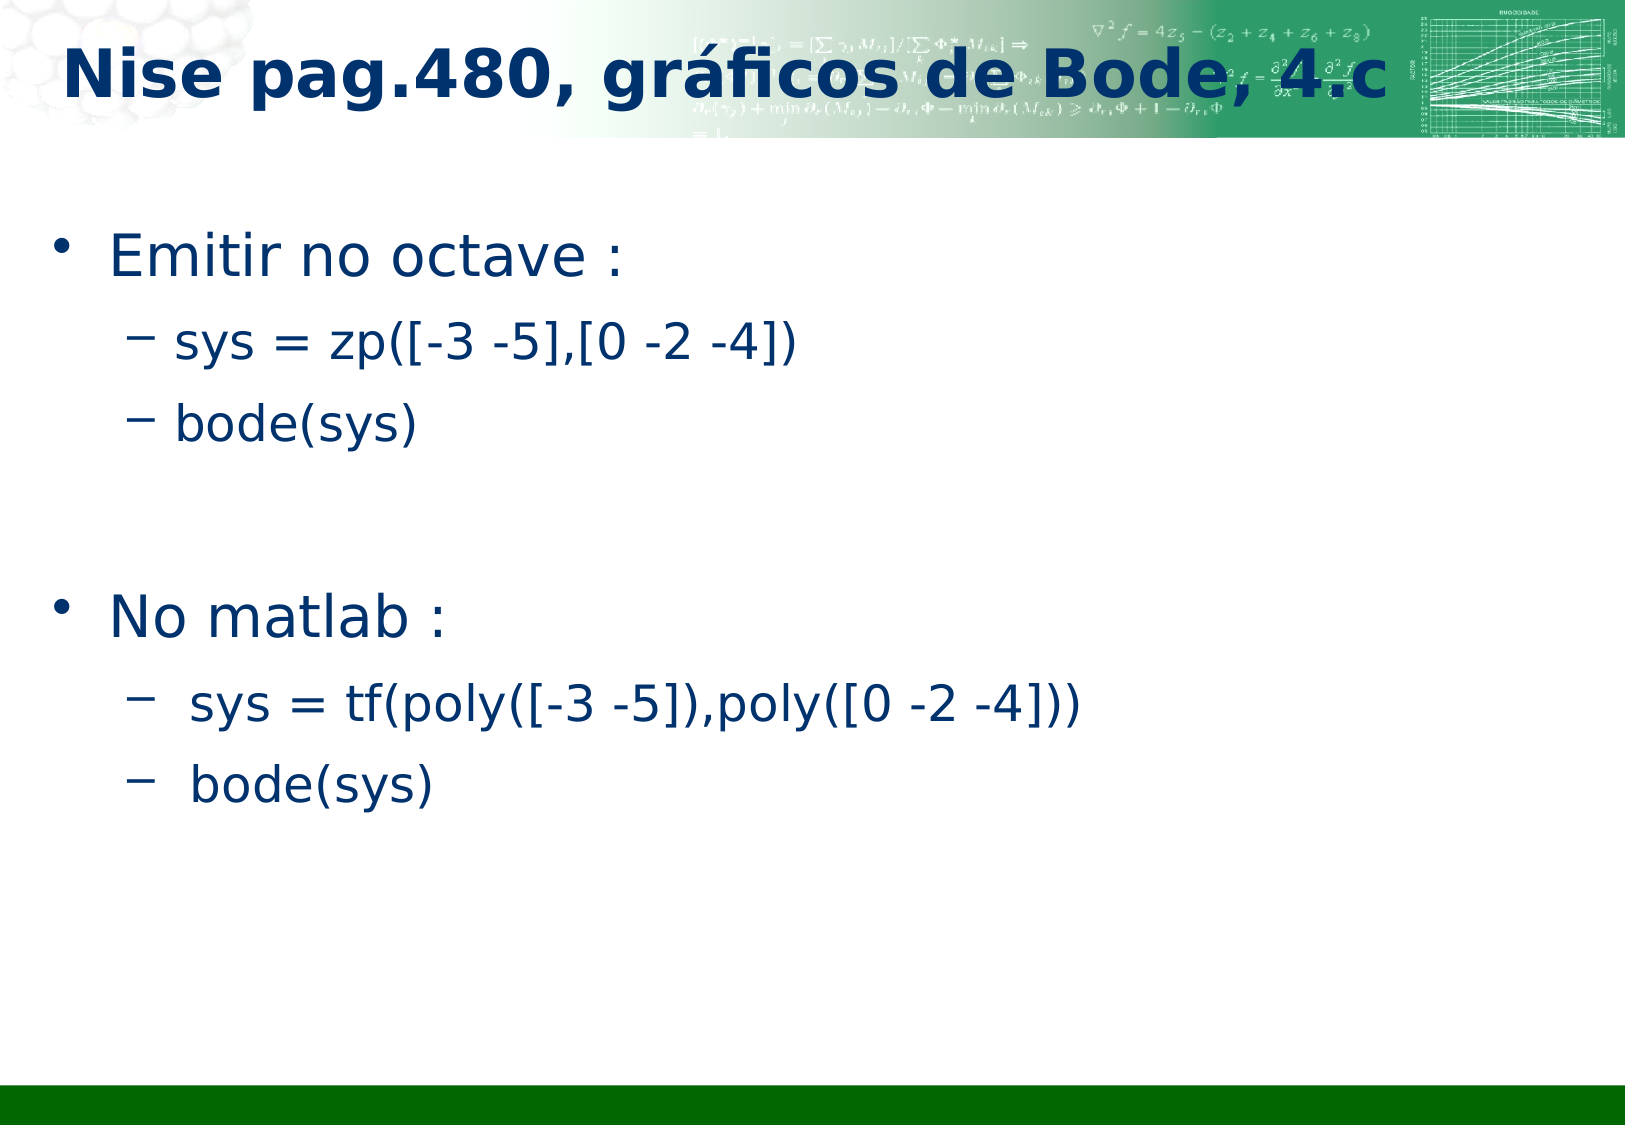

# Nise pag.480, gráficos de Bode, 4.c
Emitir no octave :
sys = zp([-3 -5],[0 -2 -4])
bode(sys)

No matlab :
 sys = tf(poly([-3 -5]),poly([0 -2 -4]))
 bode(sys)